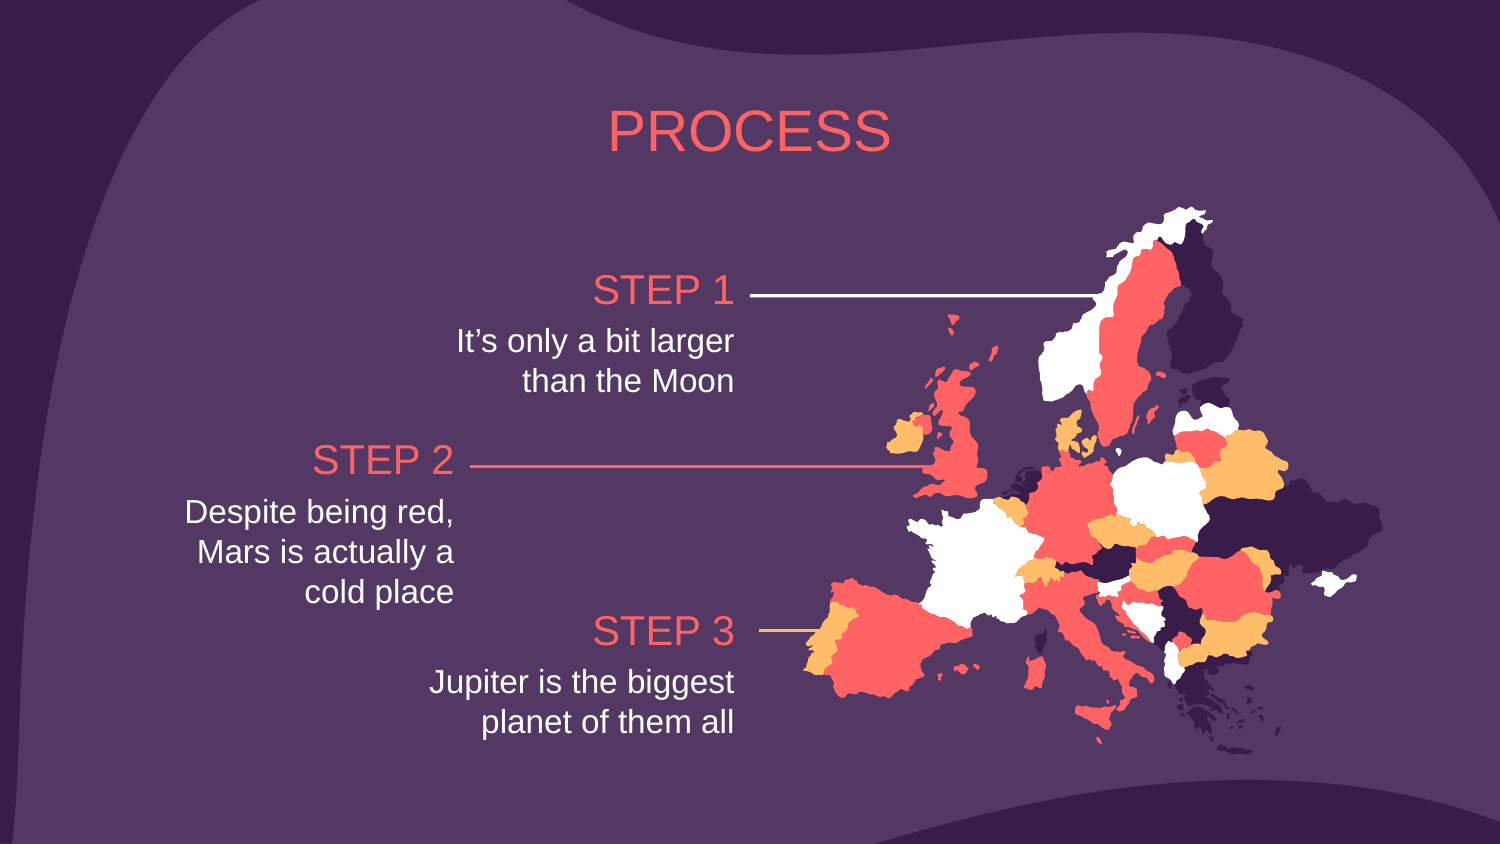

# PROCESS

STEP 1
It’s only a bit larger than the Moon
STEP 2
Despite being red, Mars is actually a cold place
STEP 3
Jupiter is the biggest planet of them all